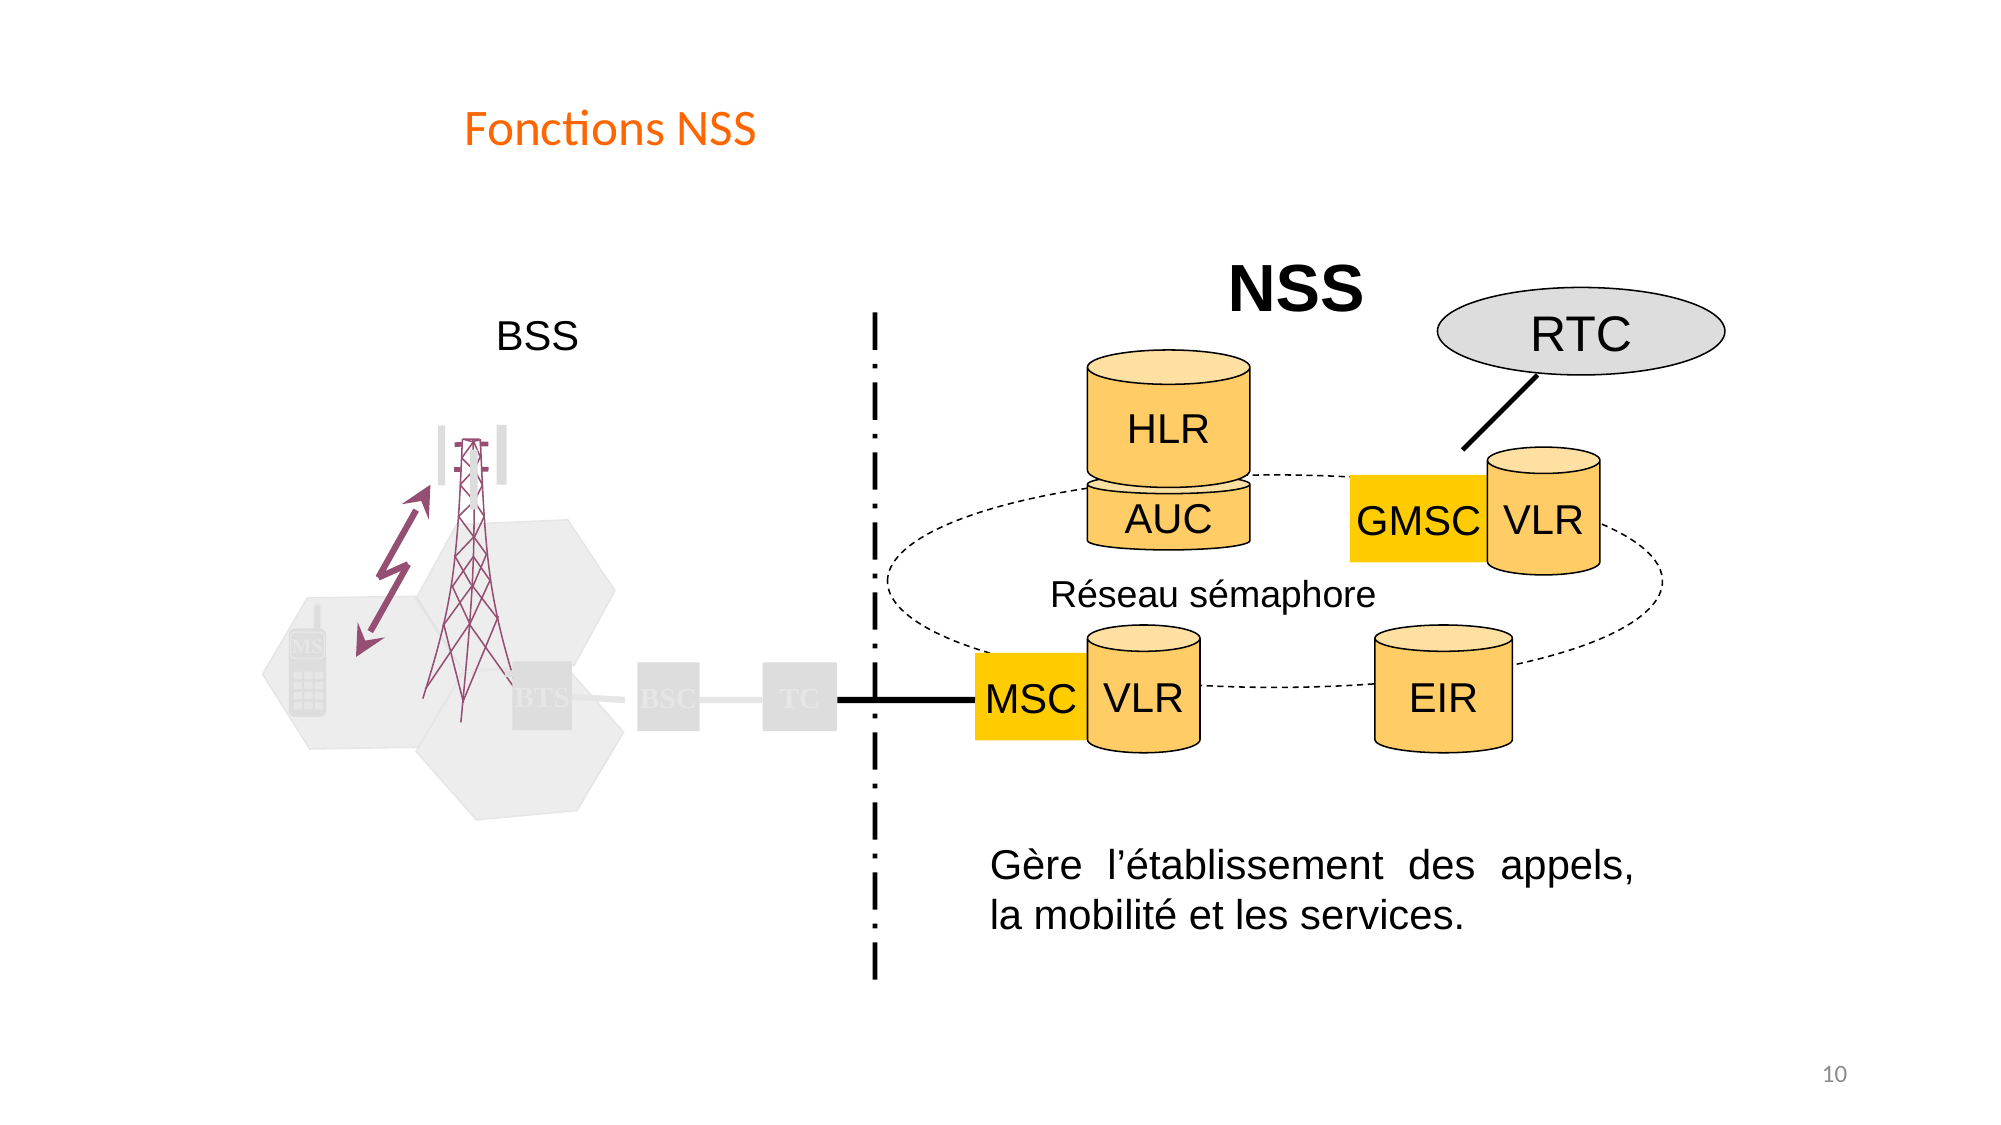

# Fonctions NSS
NSS
RTC
BSS

HLR

VLR

AUC
GMSC

Réseau sémaphore

VLR
EIR

MS
MSC
BTS
BSC
TC

Gère l’établissement des appels, la mobilité et les services.
10